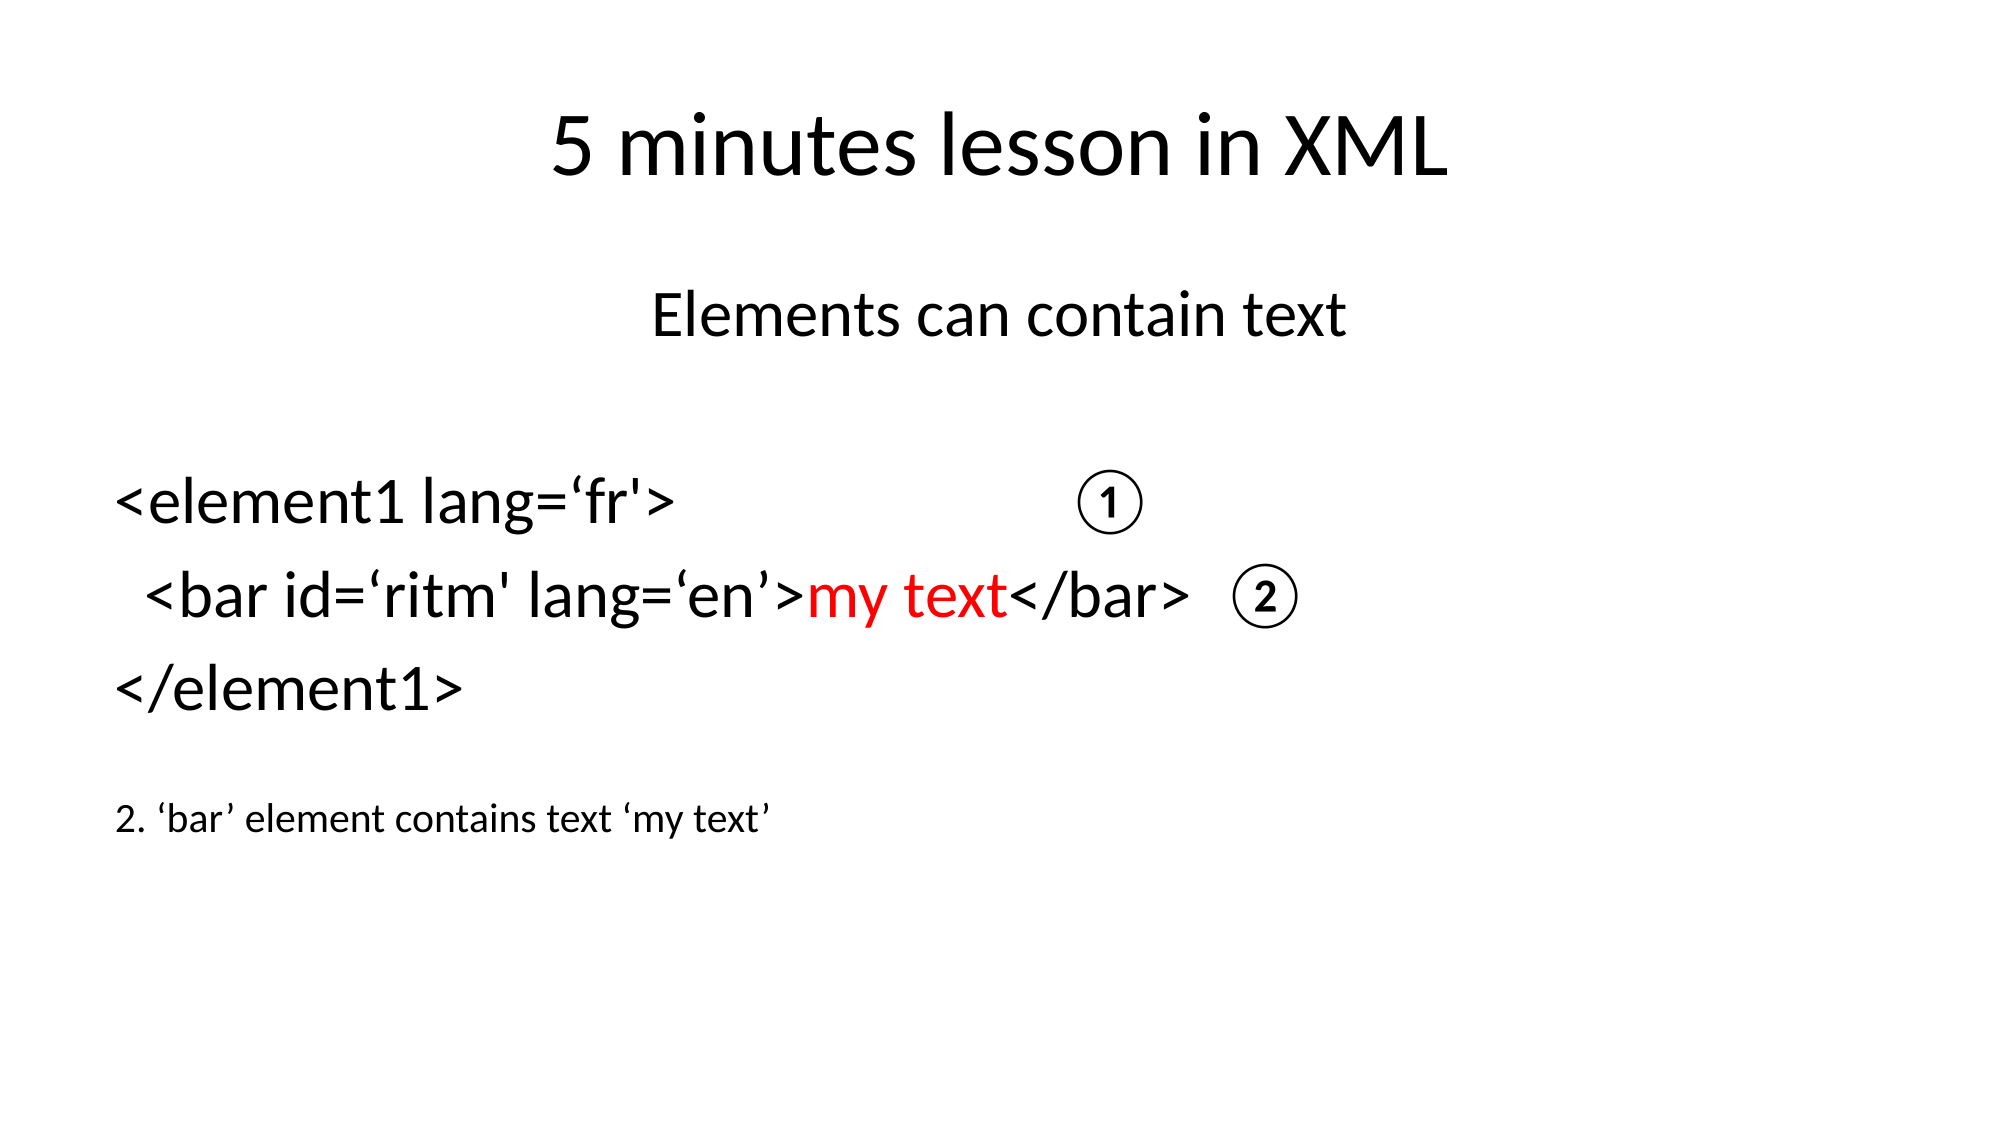

# 5 minutes lesson in XML
Elements can contain text

<element1 lang=‘fr'>                          ①
  <bar id=‘ritm' lang=‘en’>my text</bar>  ②
</element1>

2. ‘bar’ element contains text ‘my text’